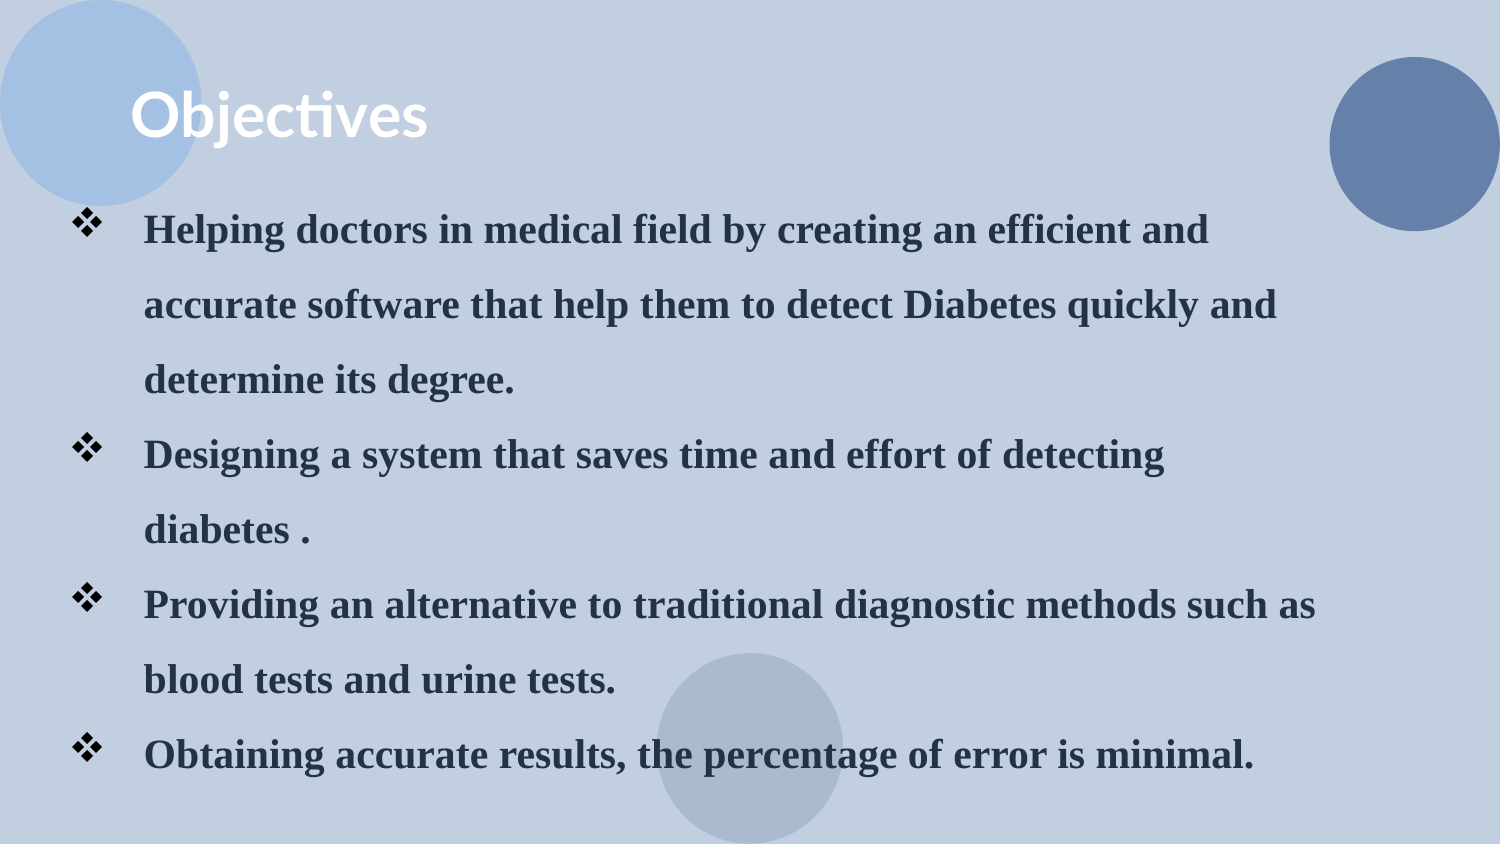

# Objectives
Helping doctors in medical field by creating an efficient and accurate software that help them to detect Diabetes quickly and determine its degree.
Designing a system that saves time and effort of detecting diabetes .
Providing an alternative to traditional diagnostic methods such as blood tests and urine tests.
Obtaining accurate results, the percentage of error is minimal.